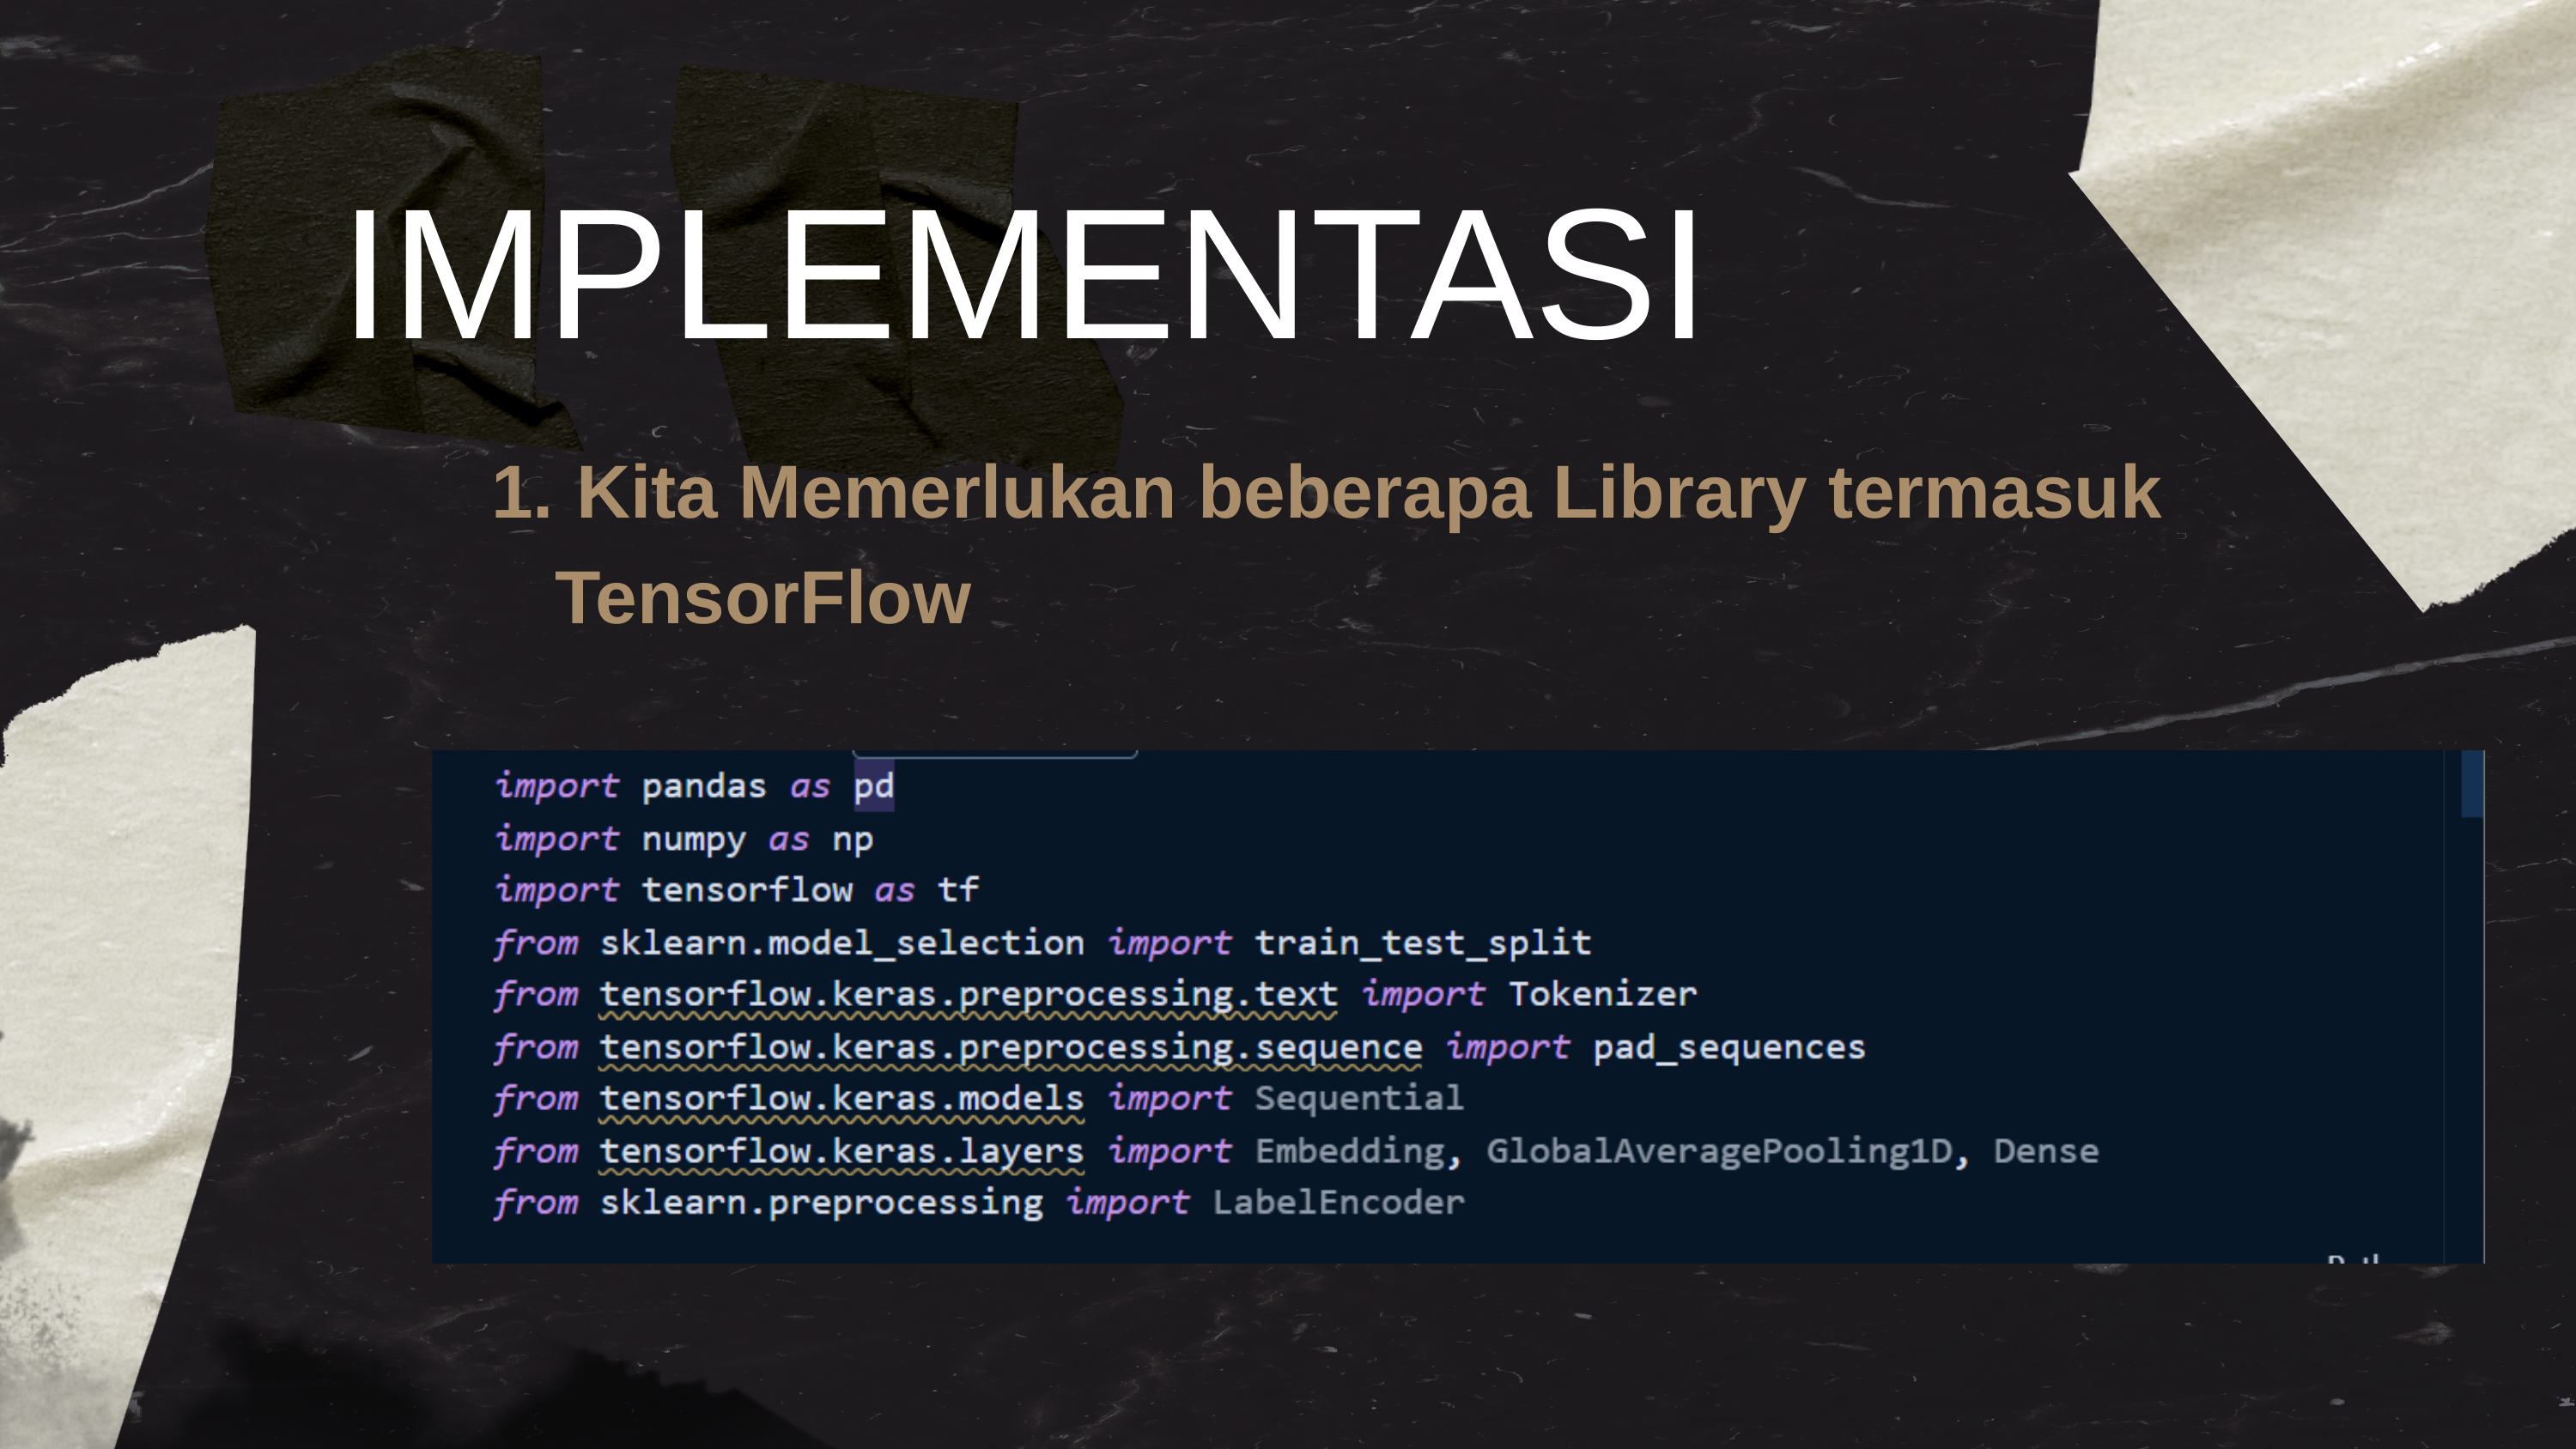

IMPLEMENTASI
 Kita Memerlukan beberapa Library termasuk TensorFlow